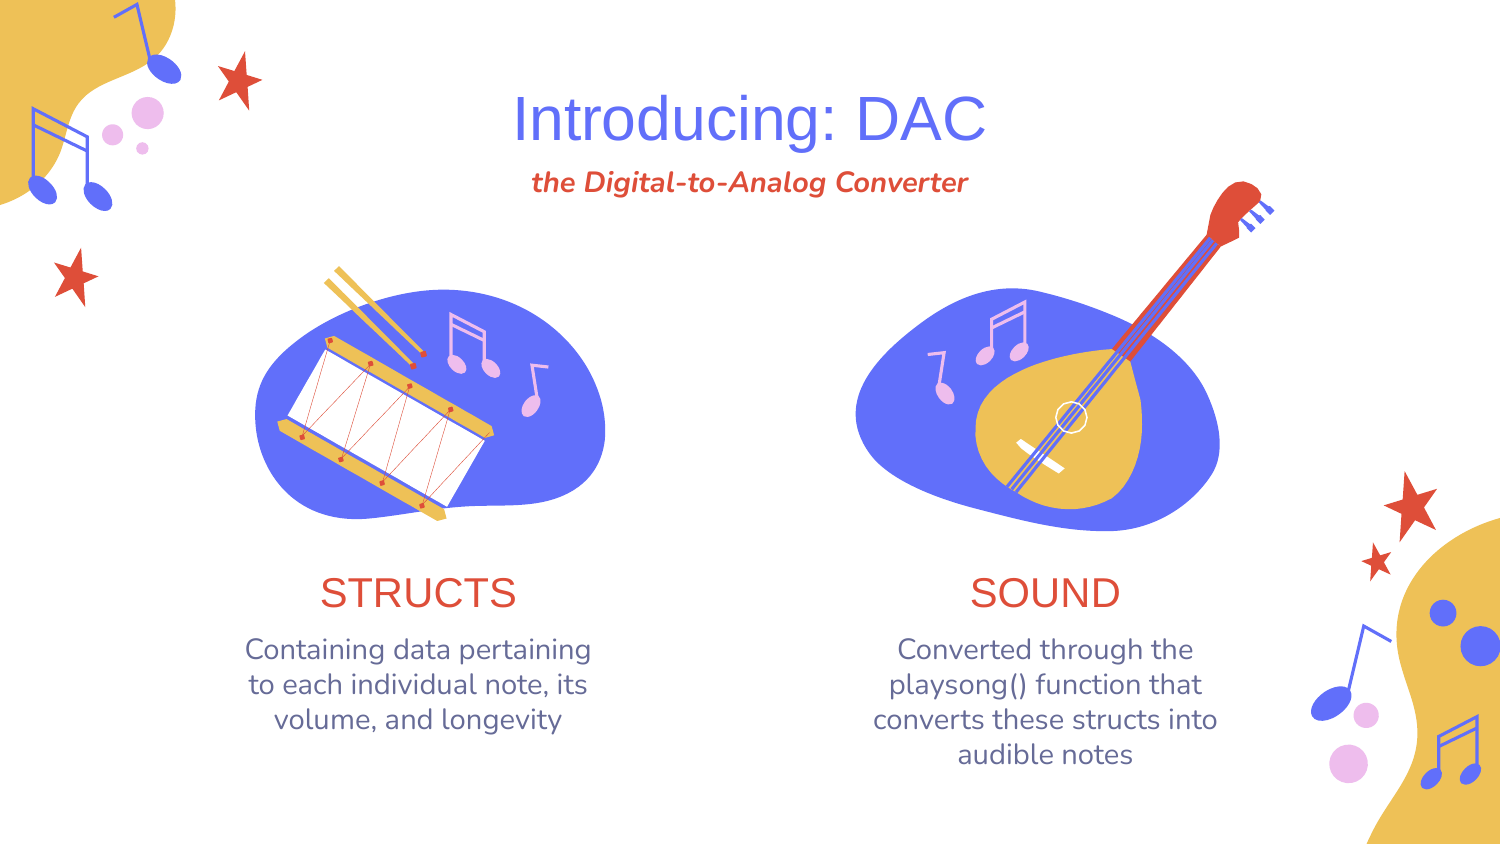

Introducing: DAC
the Digital-to-Analog Converter

# STRUCTS
SOUND
Containing data pertaining to each individual note, its volume, and longevity
Converted through the playsong() function that converts these structs into audible notes